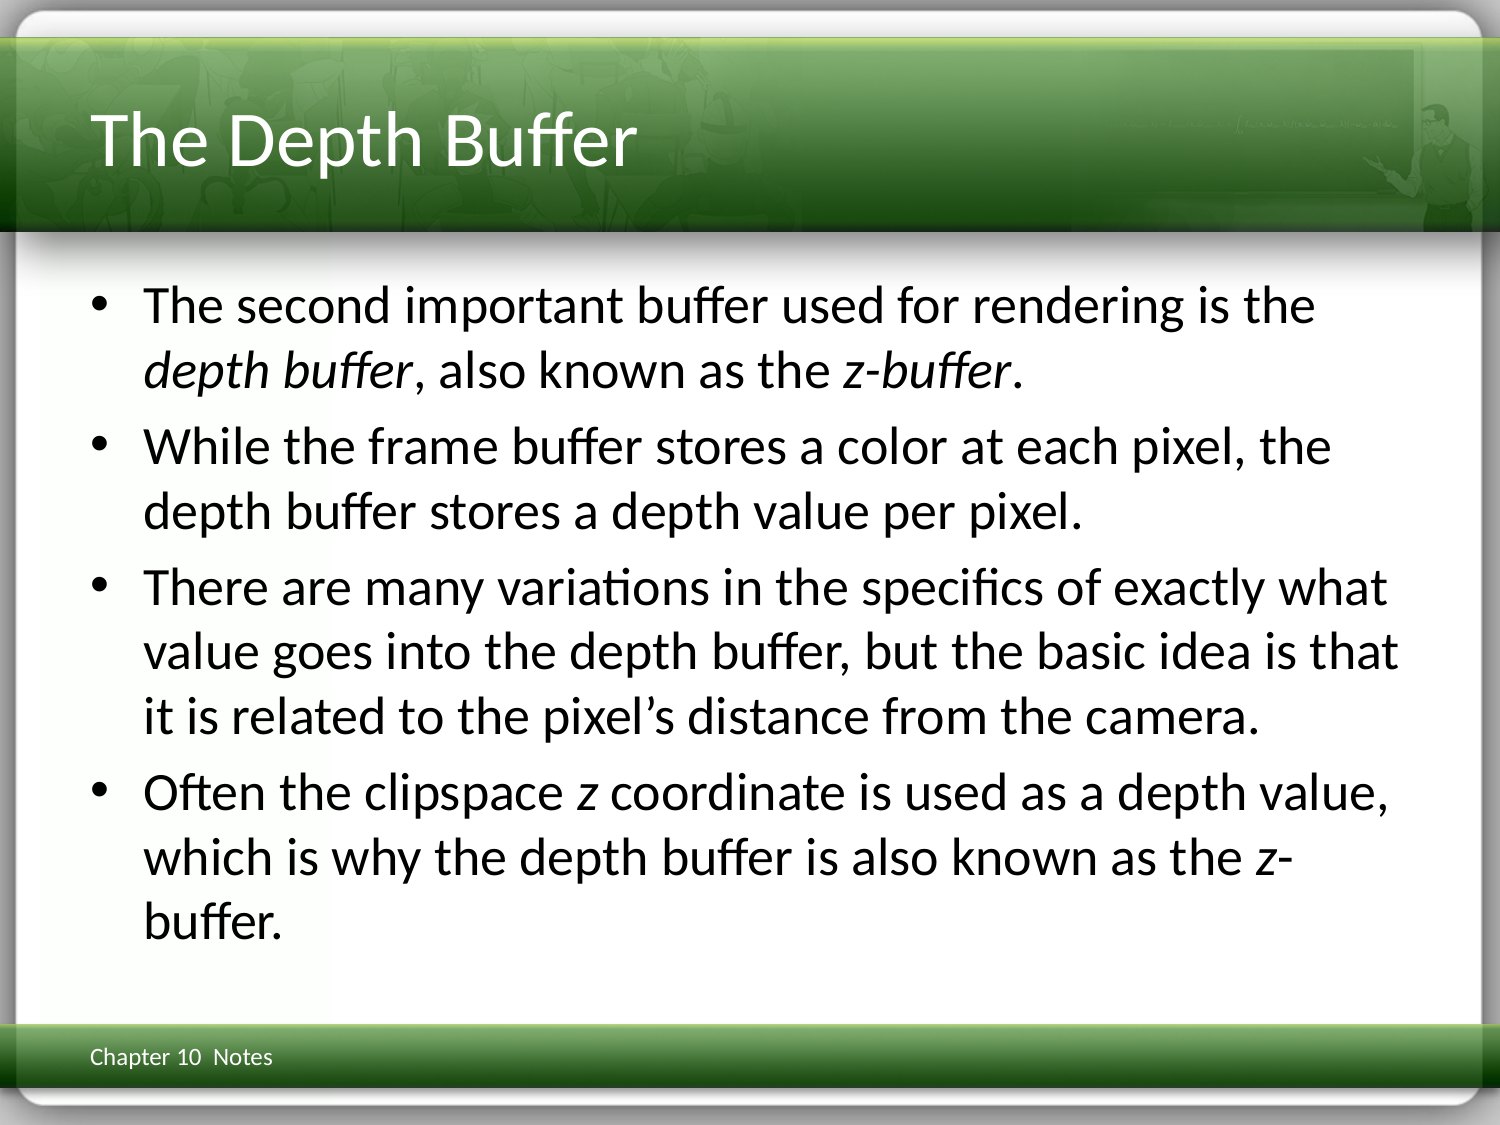

# The Depth Buffer
The second important buffer used for rendering is the depth buffer, also known as the z-buffer.
While the frame buffer stores a color at each pixel, the depth buffer stores a depth value per pixel.
There are many variations in the specifics of exactly what value goes into the depth buffer, but the basic idea is that it is related to the pixel’s distance from the camera.
Often the clipspace z coordinate is used as a depth value, which is why the depth buffer is also known as the z-buffer.
Chapter 10  Notes
3D Math Primer for Graphics & Game Dev
274